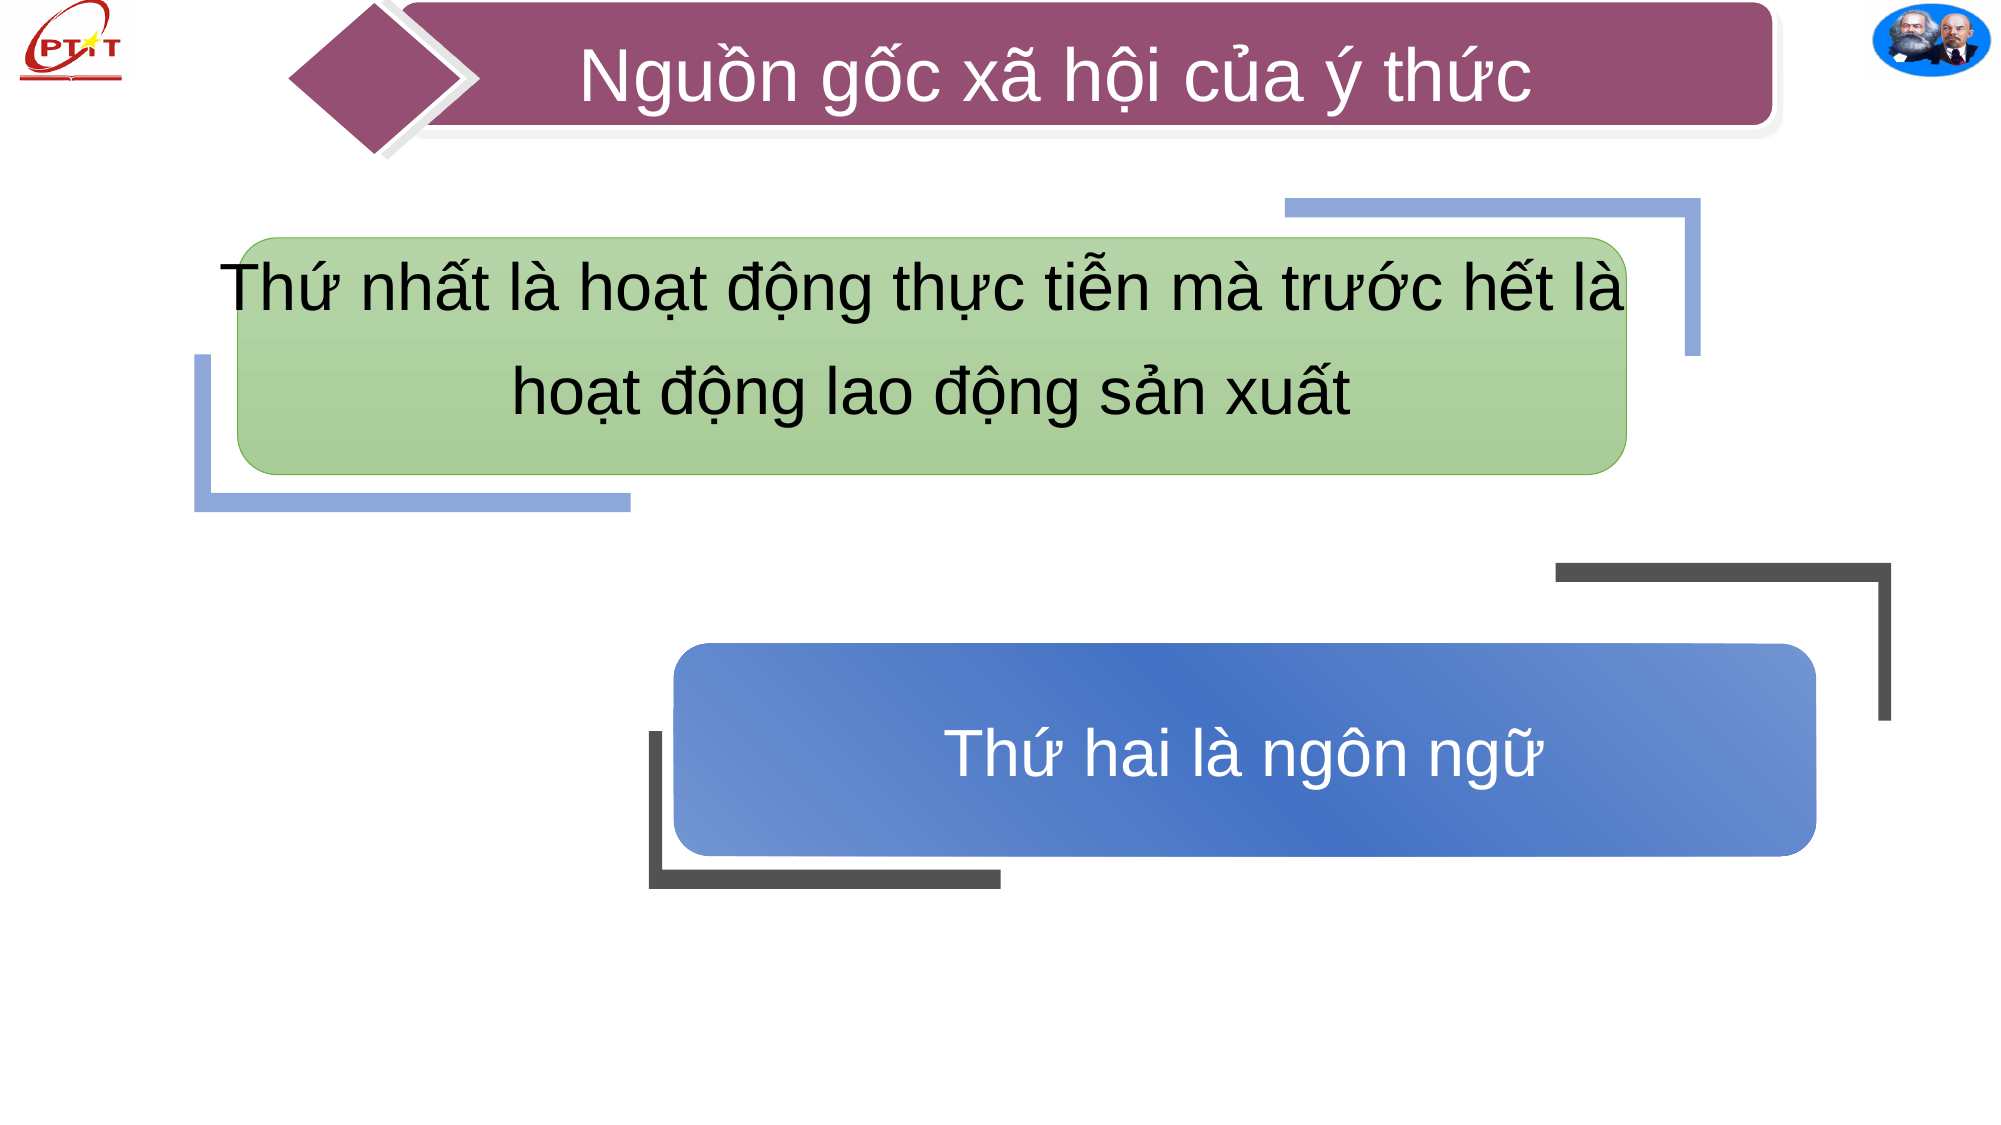

Nguồn gốc xã hội của ý thức

Thứ nhất là hoạt động thực tiễn mà trước hết là

hoạt động lao động sản xuất

Thứ hai là ngôn ngữ